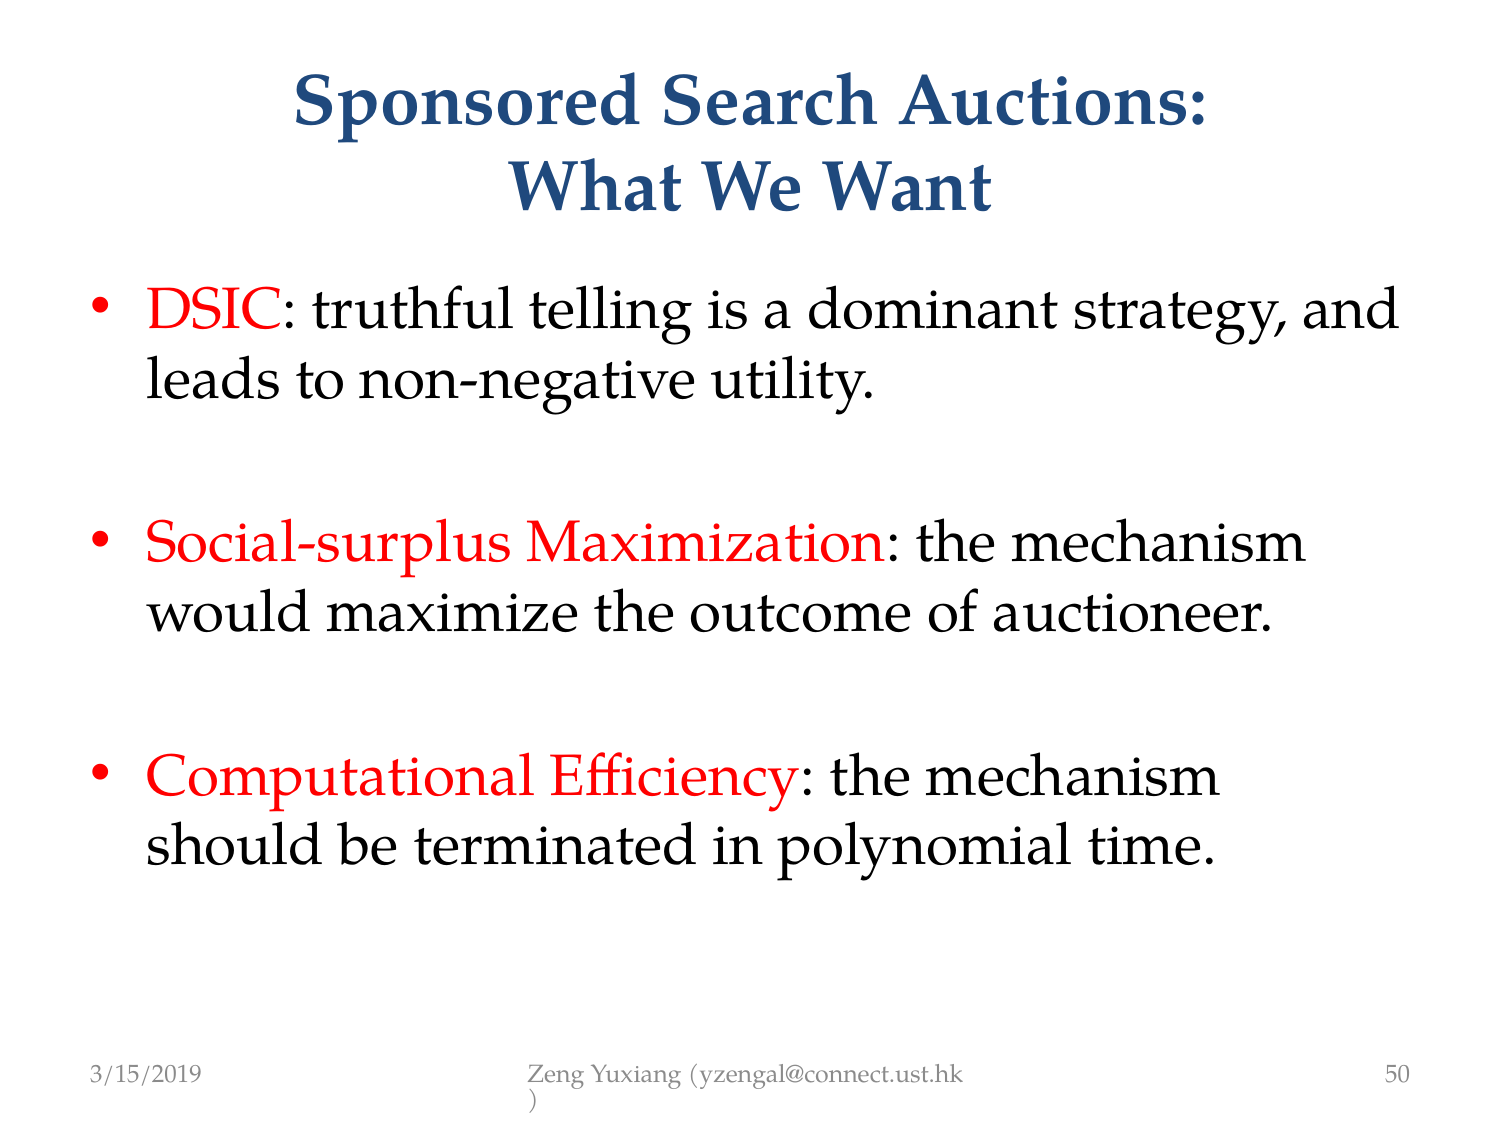

# Sponsored Search Auctions: What We Want
DSIC: truthful telling is a dominant strategy, and leads to non-negative utility.

Social-surplus Maximization: the mechanism would maximize the outcome of auctioneer.

Computational Efficiency: the mechanism should be terminated in polynomial time.
3/15/2019
Zeng Yuxiang (yzengal@connect.ust.hk)
50